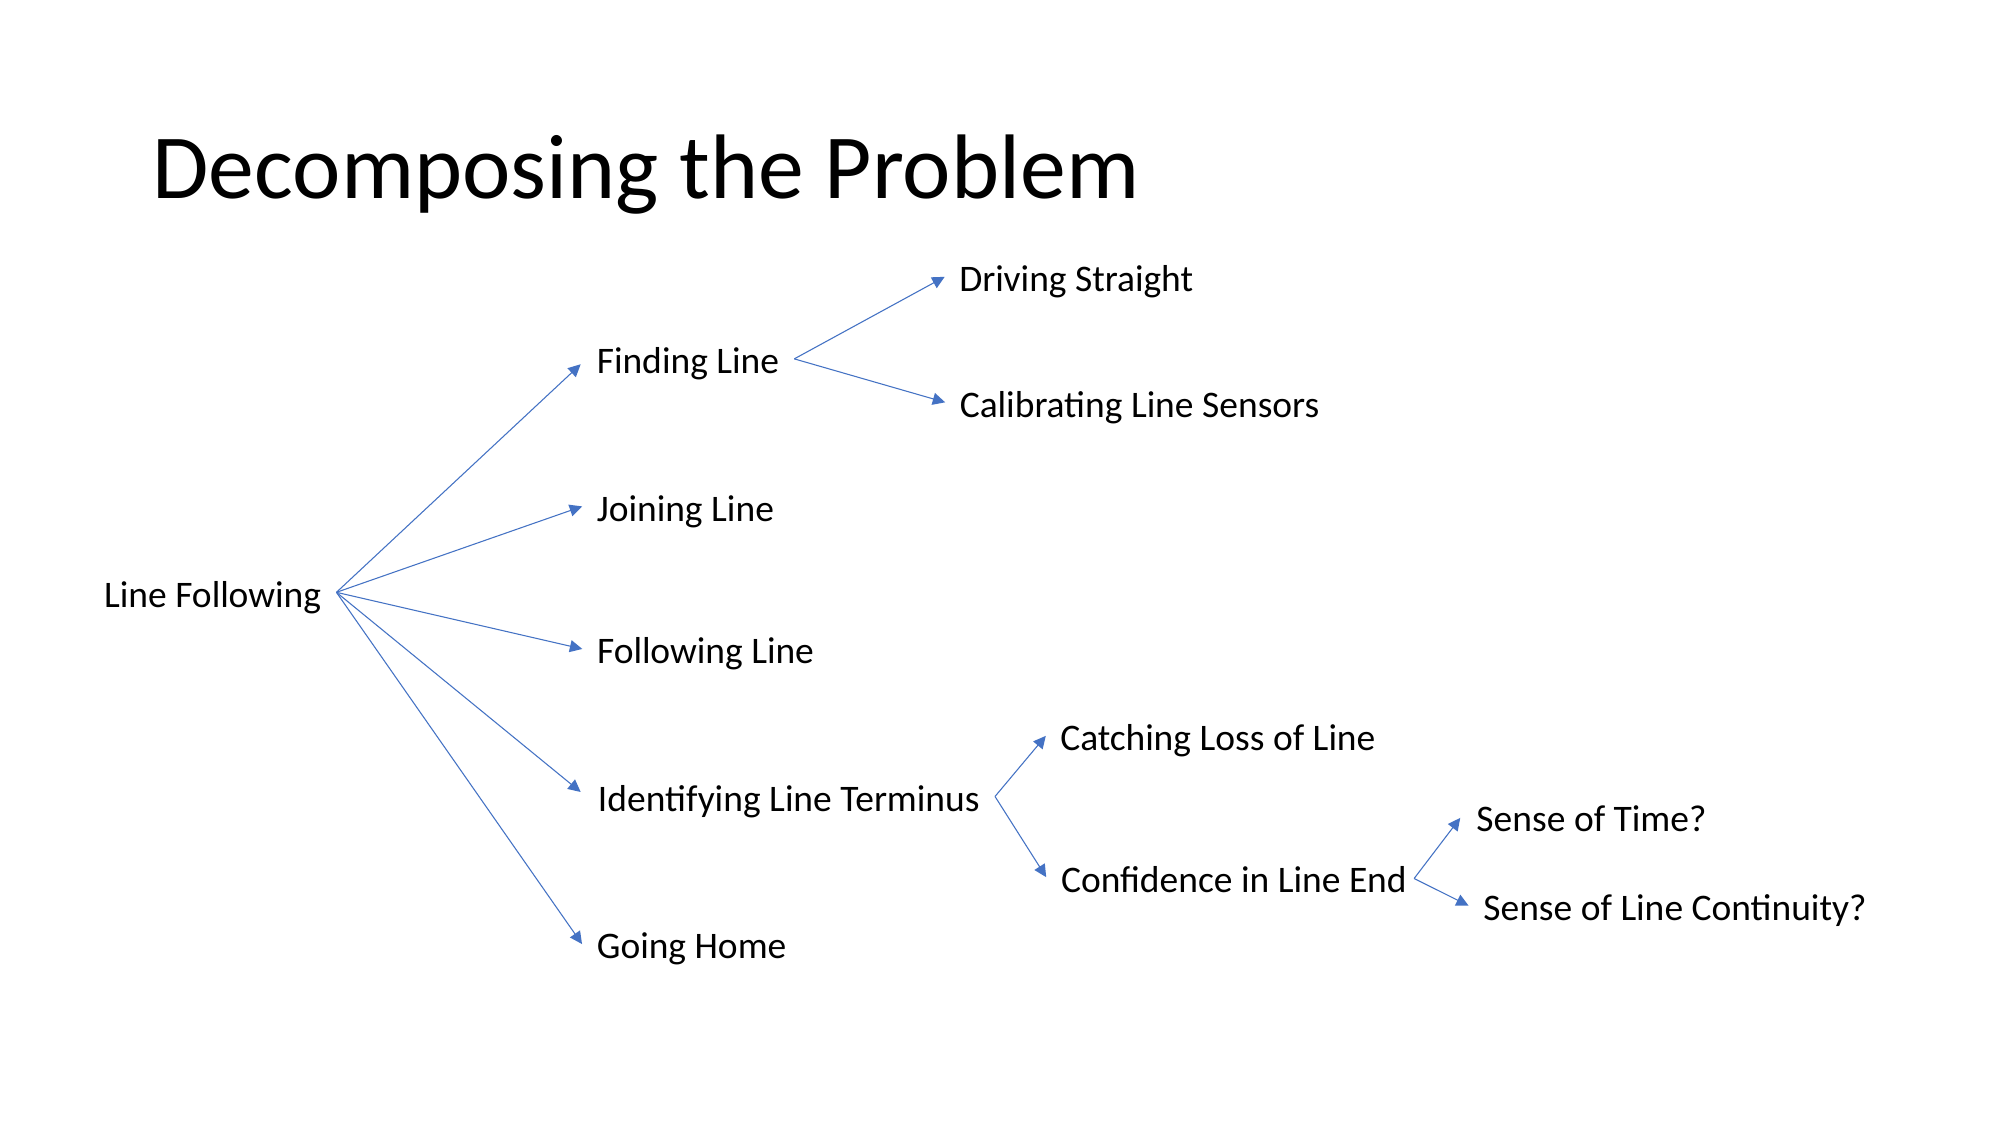

# Decomposing the Problem
Driving Straight
Finding Line
Calibrating Line Sensors
Joining Line
Line Following
Following Line
Catching Loss of Line
Identifying Line Terminus
Sense of Time?
Confidence in Line End
Sense of Line Continuity?
Going Home